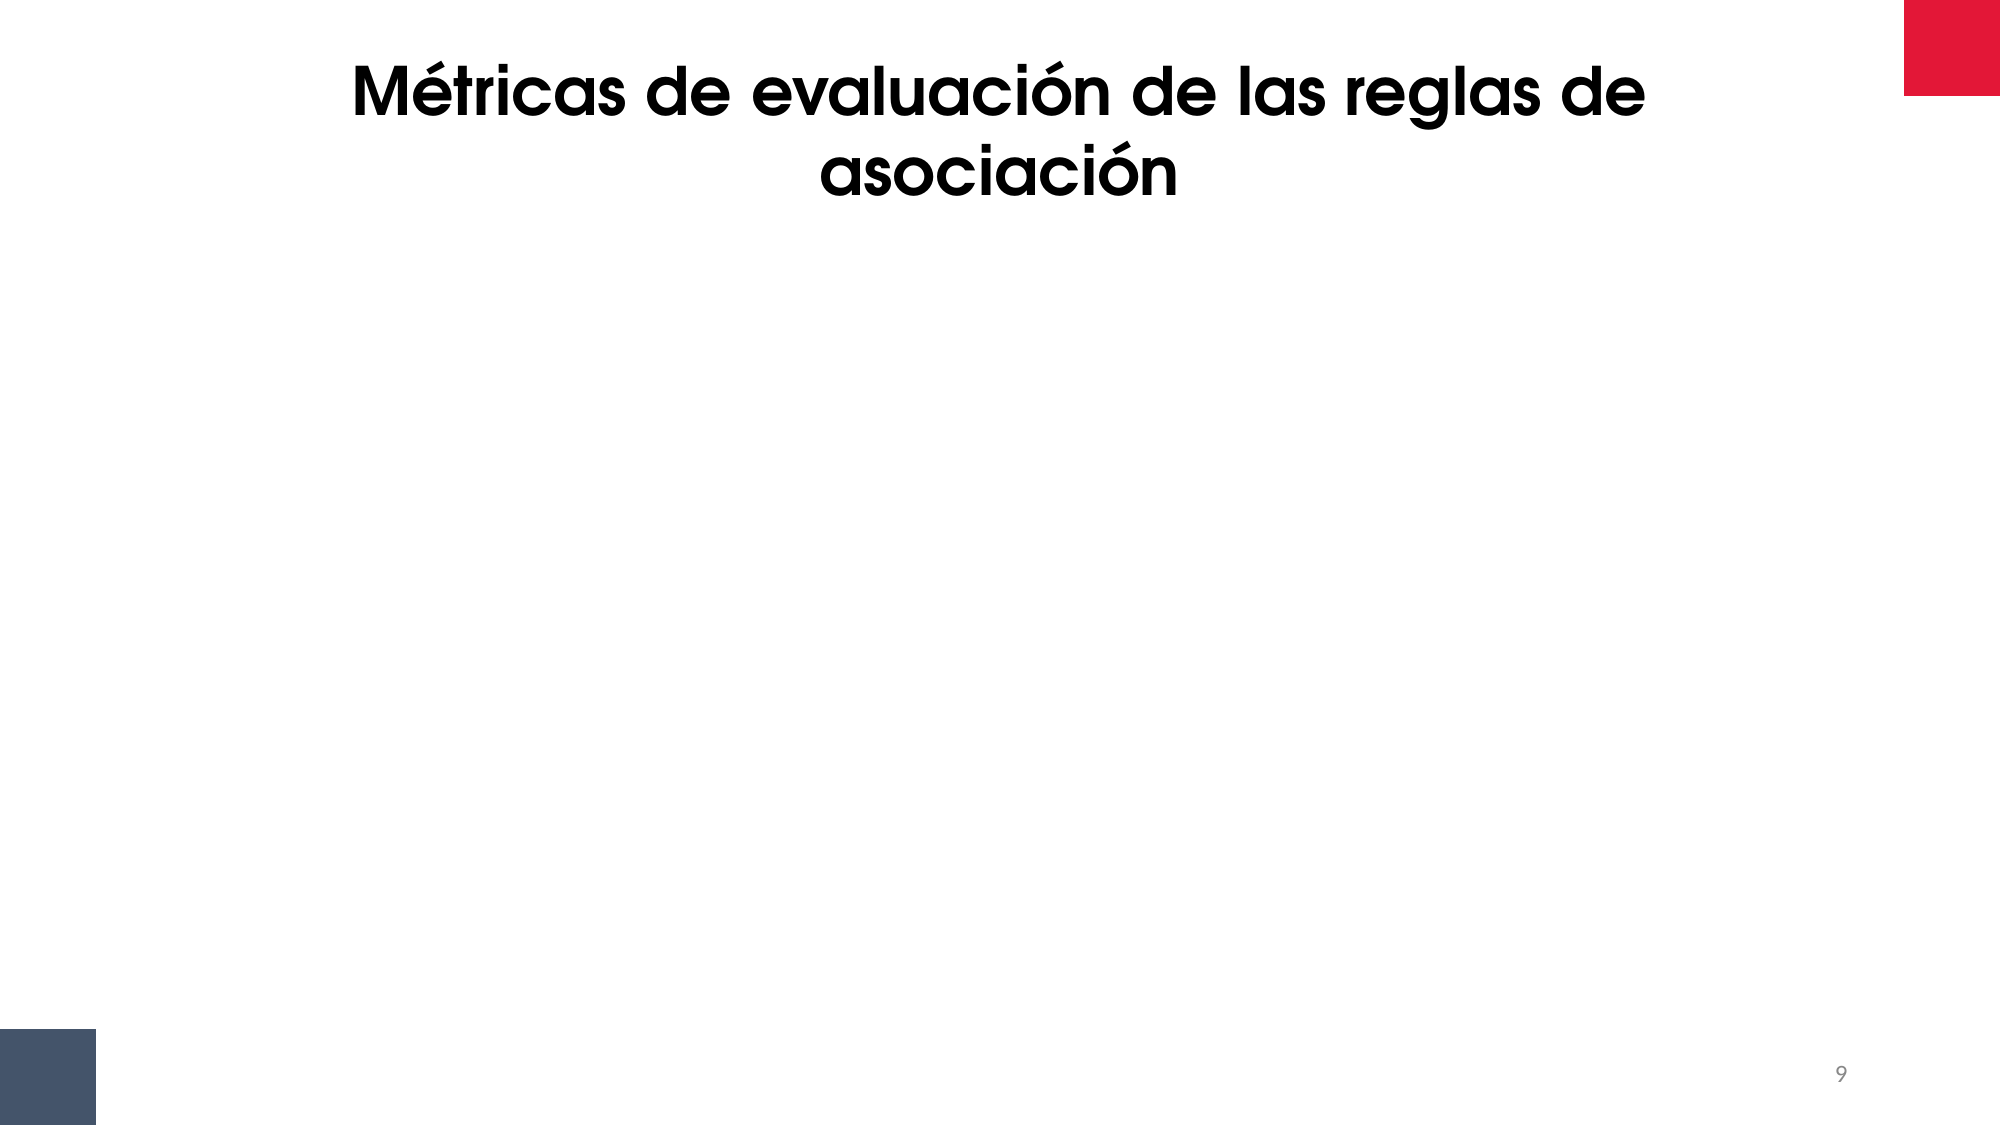

Métricas de evaluación de las reglas de asociación

9